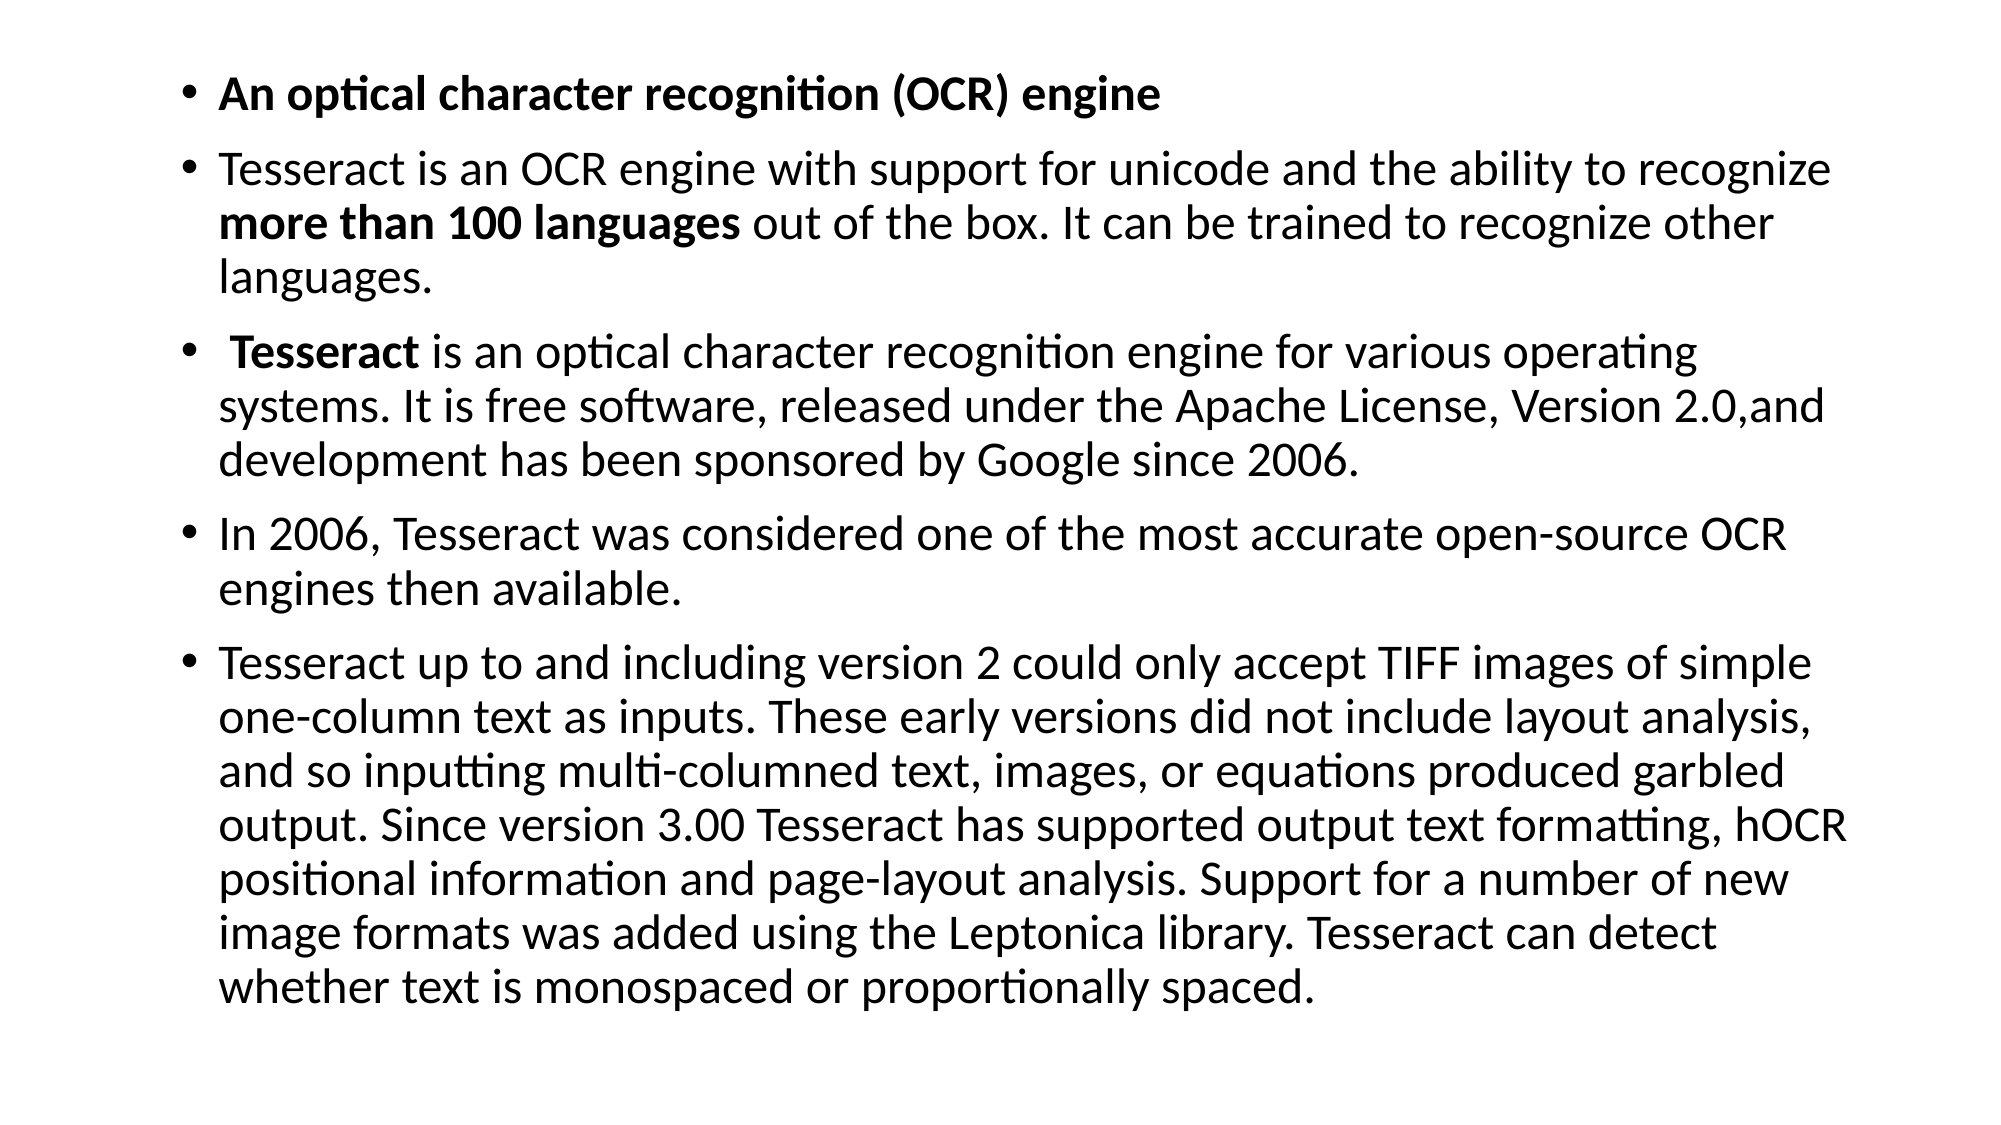

An optical character recognition (OCR) engine
Tesseract is an OCR engine with support for unicode and the ability to recognize more than 100 languages out of the box. It can be trained to recognize other languages.
 Tesseract is an optical character recognition engine for various operating systems. It is free software, released under the Apache License, Version 2.0,and development has been sponsored by Google since 2006.
In 2006, Tesseract was considered one of the most accurate open-source OCR engines then available.
Tesseract up to and including version 2 could only accept TIFF images of simple one-column text as inputs. These early versions did not include layout analysis, and so inputting multi-columned text, images, or equations produced garbled output. Since version 3.00 Tesseract has supported output text formatting, hOCR positional information and page-layout analysis. Support for a number of new image formats was added using the Leptonica library. Tesseract can detect whether text is monospaced or proportionally spaced.